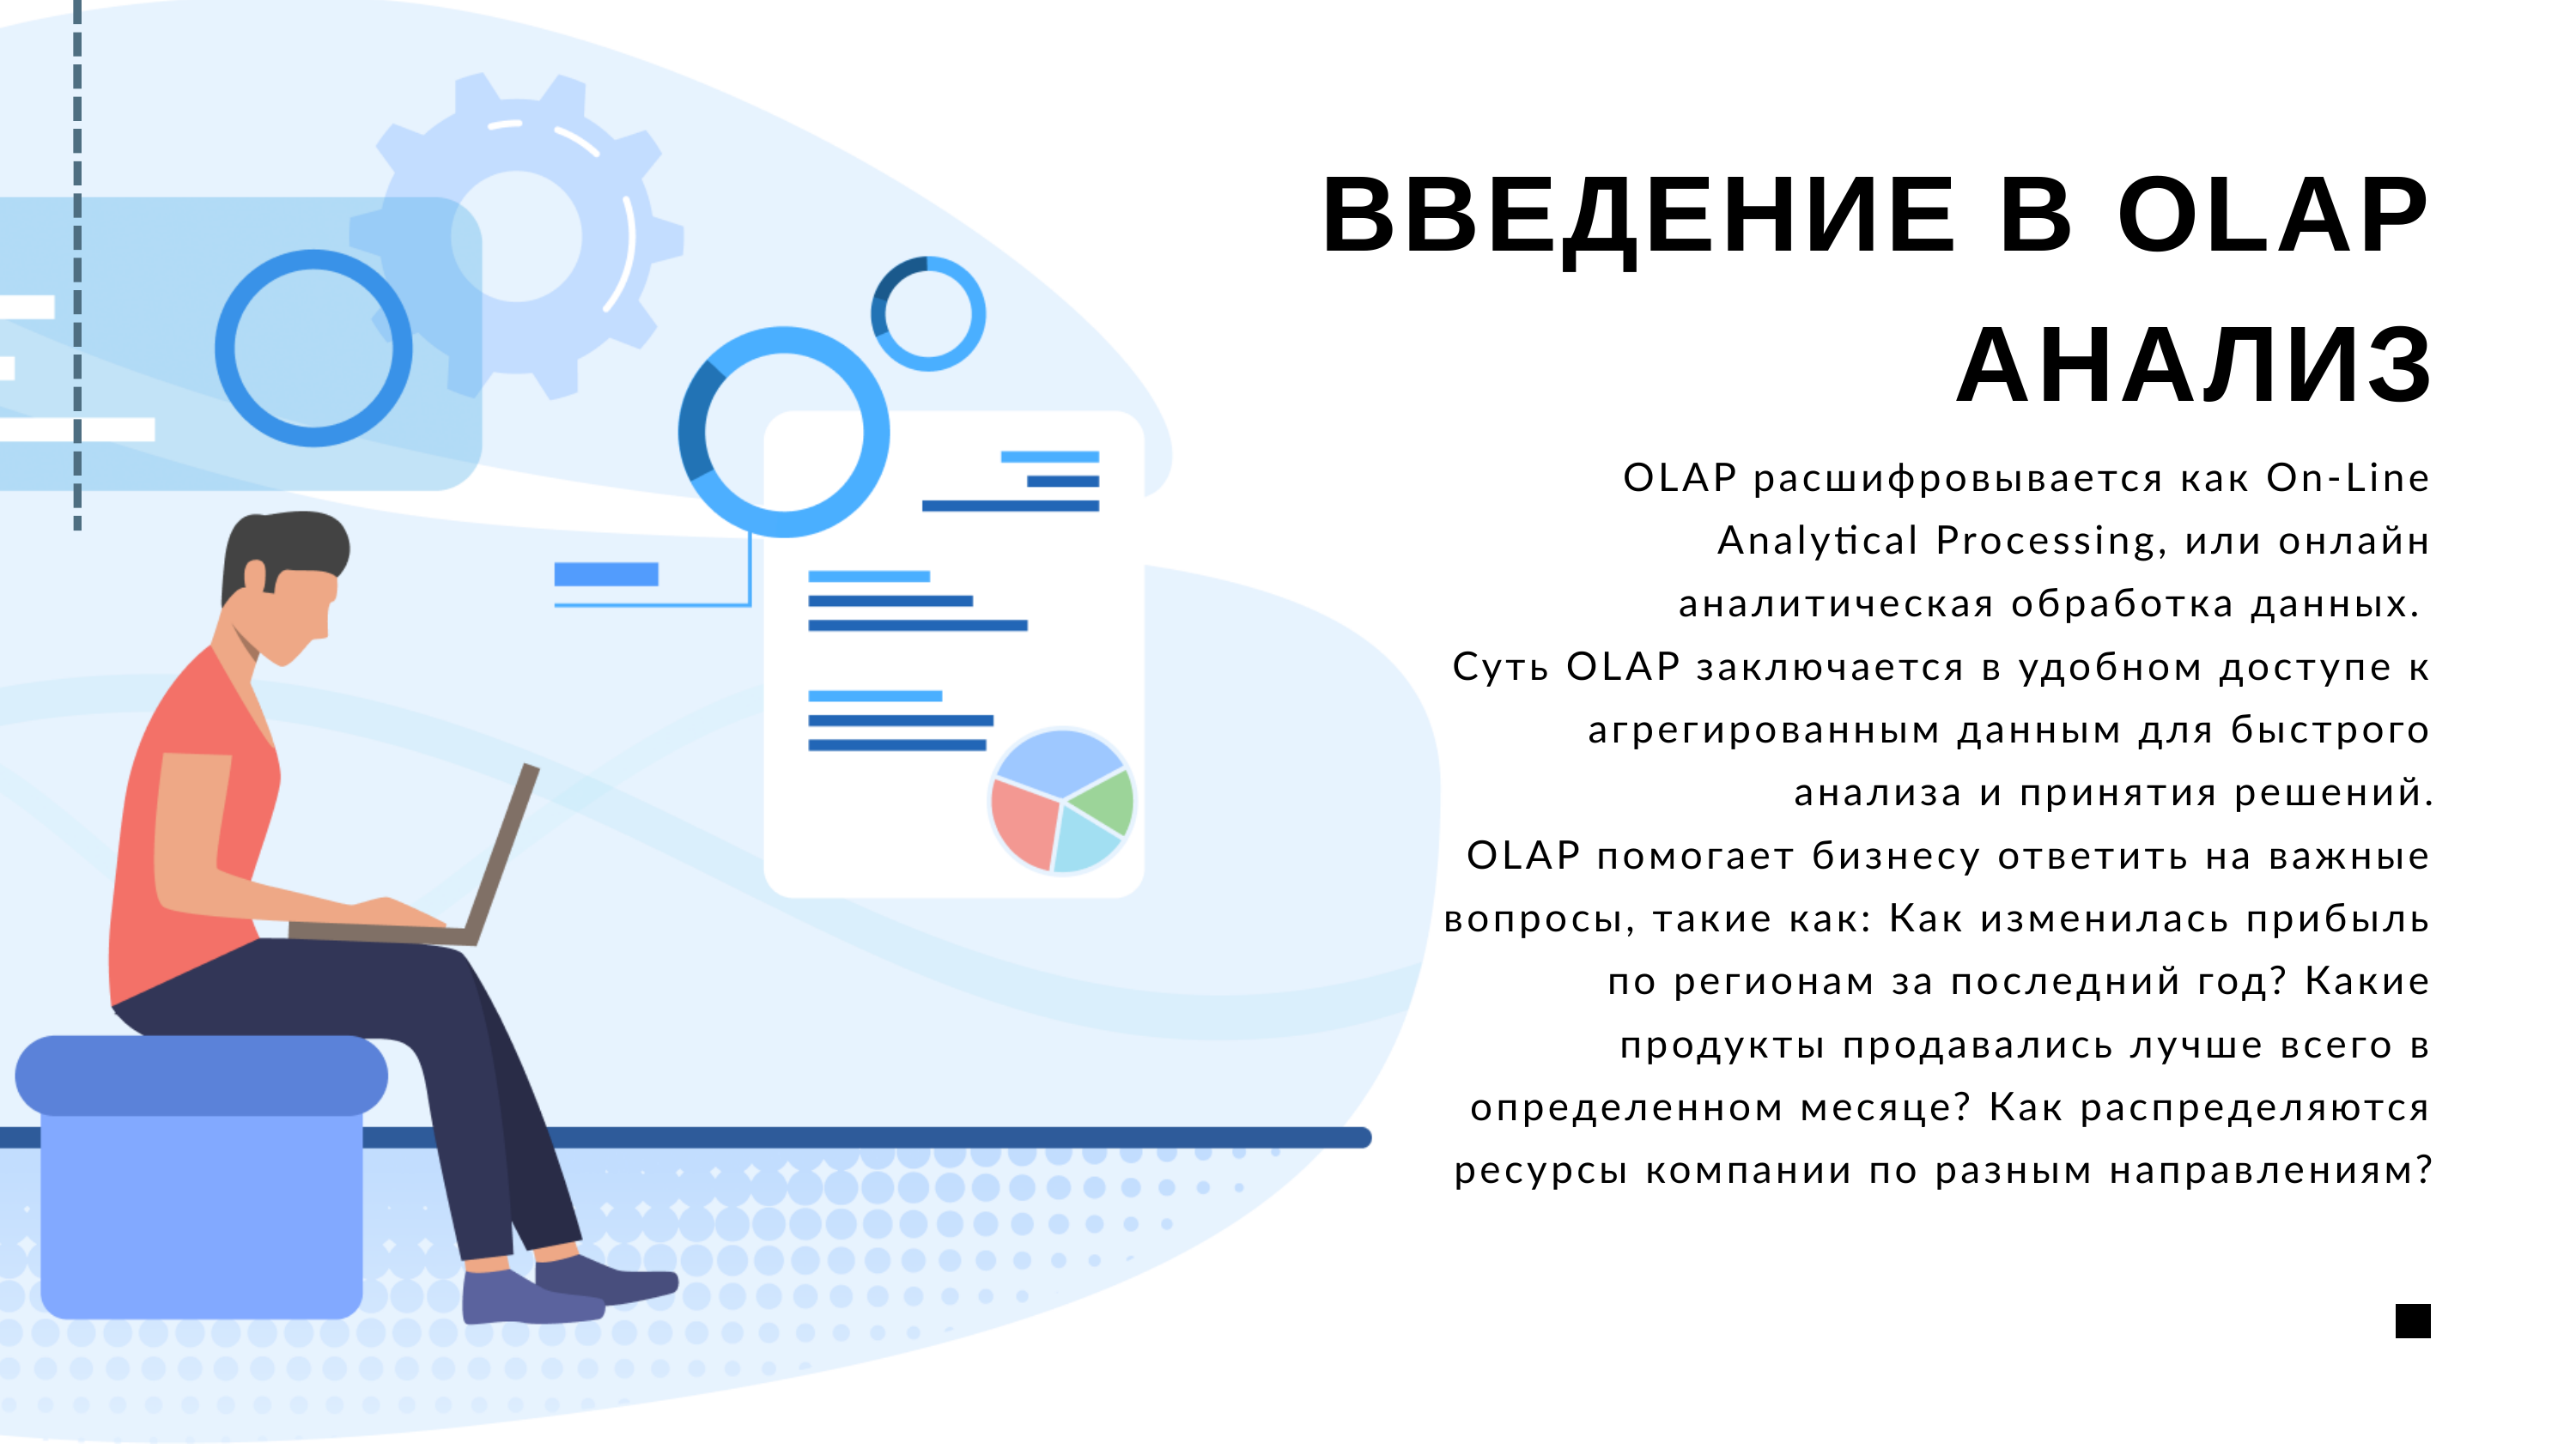

ВВЕДЕНИЕ В OLAP АНАЛИЗ
OLAP расшифровывается как On-Line Analytical Processing, или онлайн аналитическая обработка данных.
Суть OLAP заключается в удобном доступе к агрегированным данным для быстрого анализа и принятия решений.
OLAP помогает бизнесу ответить на важные вопросы, такие как: Как изменилась прибыль по регионам за последний год? Какие продукты продавались лучше всего в определенном месяце? Как распределяются ресурсы компании по разным направлениям?